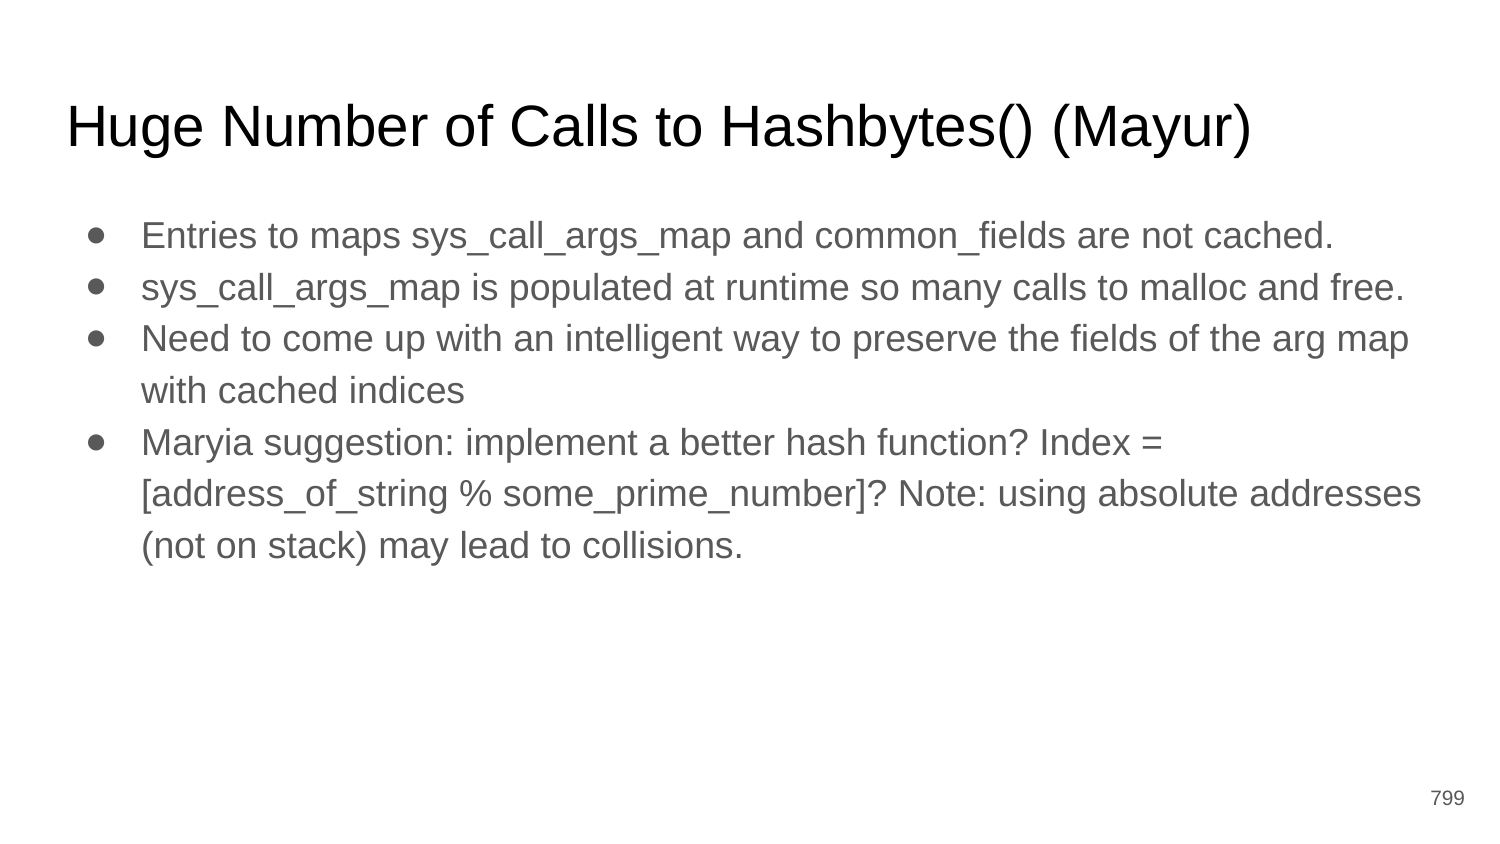

# Huge Number of Calls to Hashbytes() (Mayur)
Entries to maps sys_call_args_map and common_fields are not cached.
sys_call_args_map is populated at runtime so many calls to malloc and free.
Need to come up with an intelligent way to preserve the fields of the arg map with cached indices
Maryia suggestion: implement a better hash function? Index = [address_of_string % some_prime_number]? Note: using absolute addresses (not on stack) may lead to collisions.
799